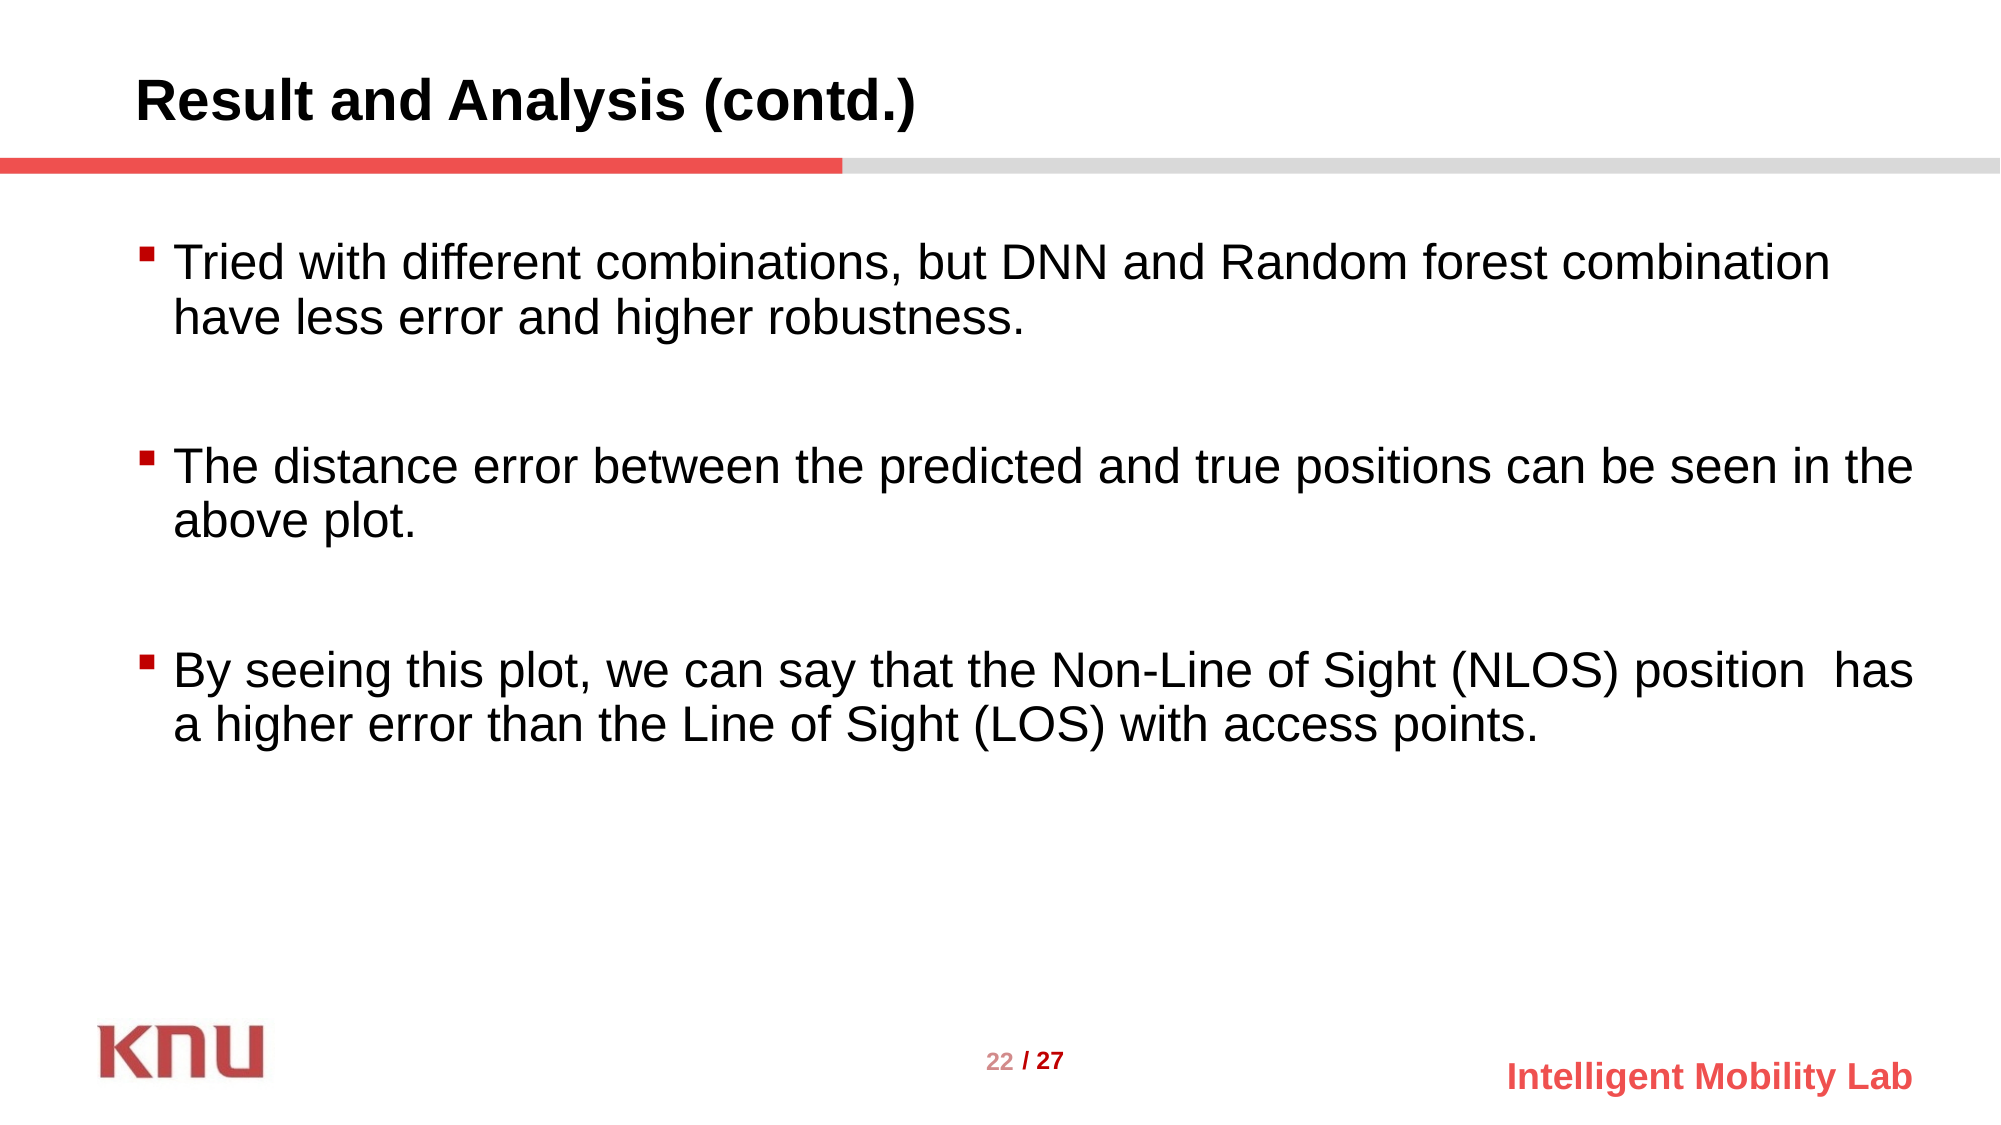

Result and Analysis (contd.)
Tried with different combinations, but DNN and Random forest combination have less error and higher robustness.

The distance error between the predicted and true positions can be seen in the above plot.

By seeing this plot, we can say that the Non-Line of Sight (NLOS) position  has a higher error than the Line of Sight (LOS) with access points.

22